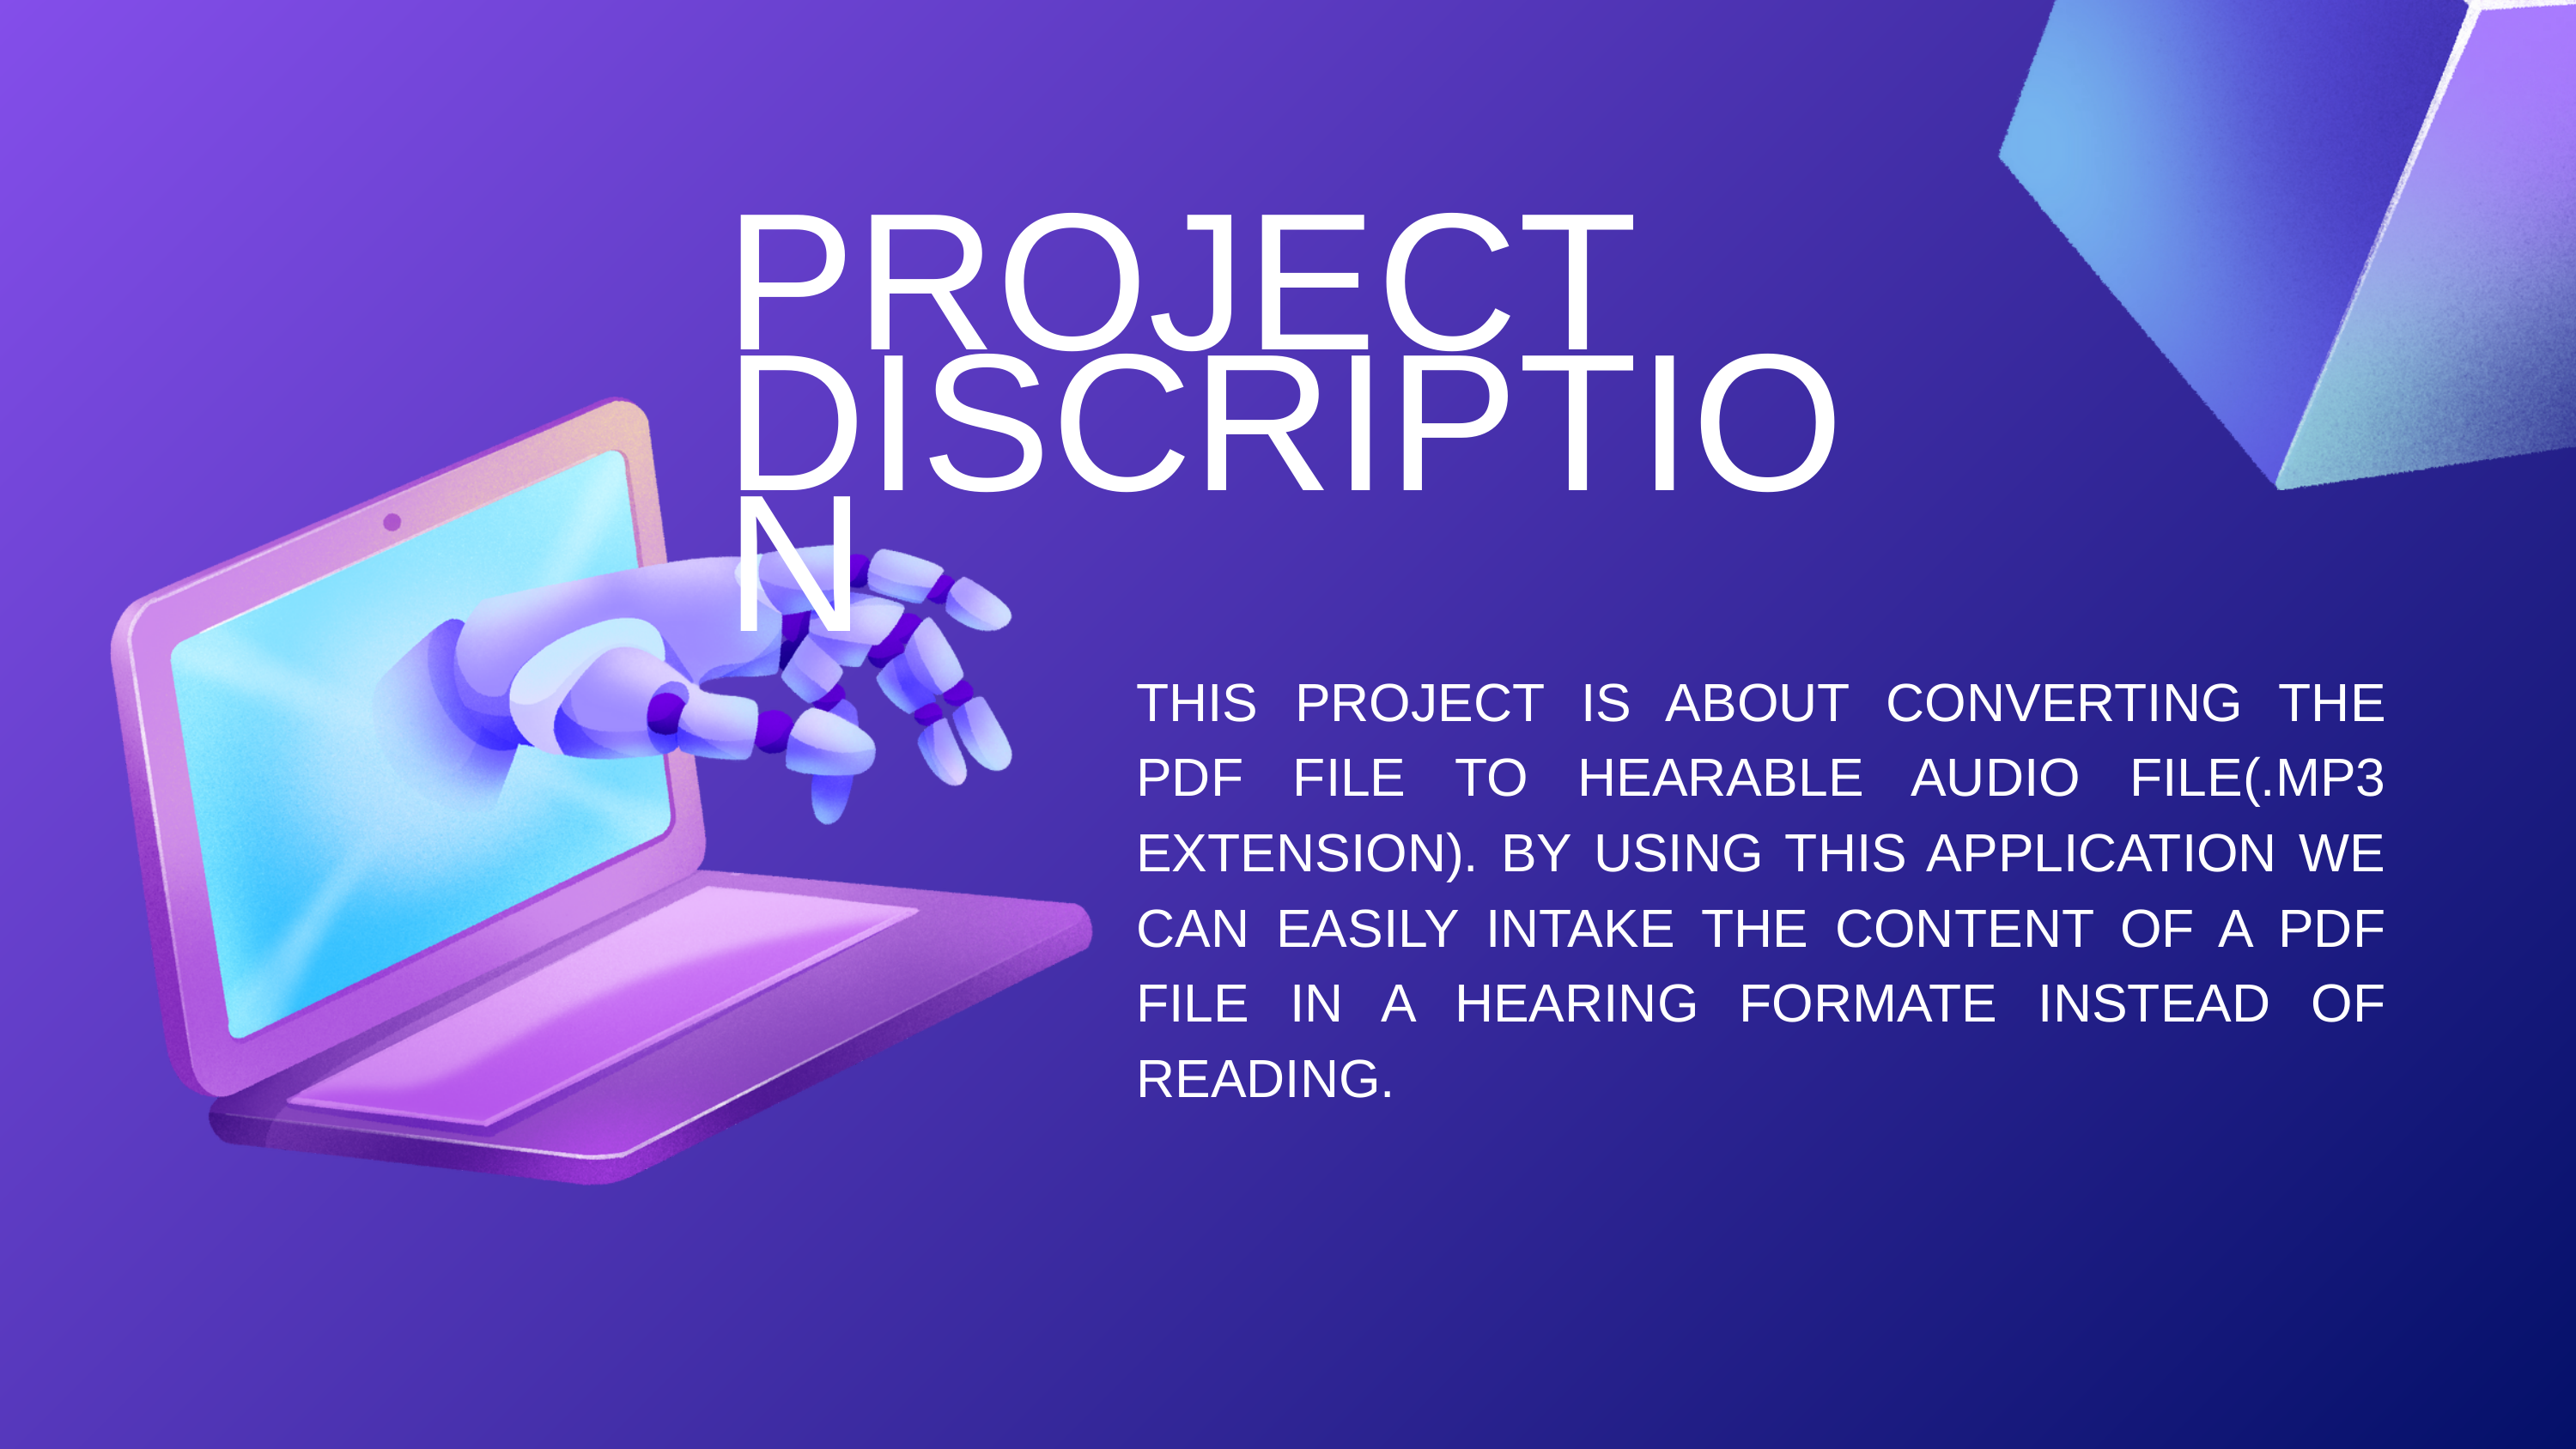

PROJECT DISCRIPTION

THIS PROJECT IS ABOUT CONVERTING THE PDF FILE TO HEARABLE AUDIO FILE(.MP3 EXTENSION). BY USING THIS APPLICATION WE CAN EASILY INTAKE THE CONTENT OF A PDF FILE IN A HEARING FORMATE INSTEAD OF READING.